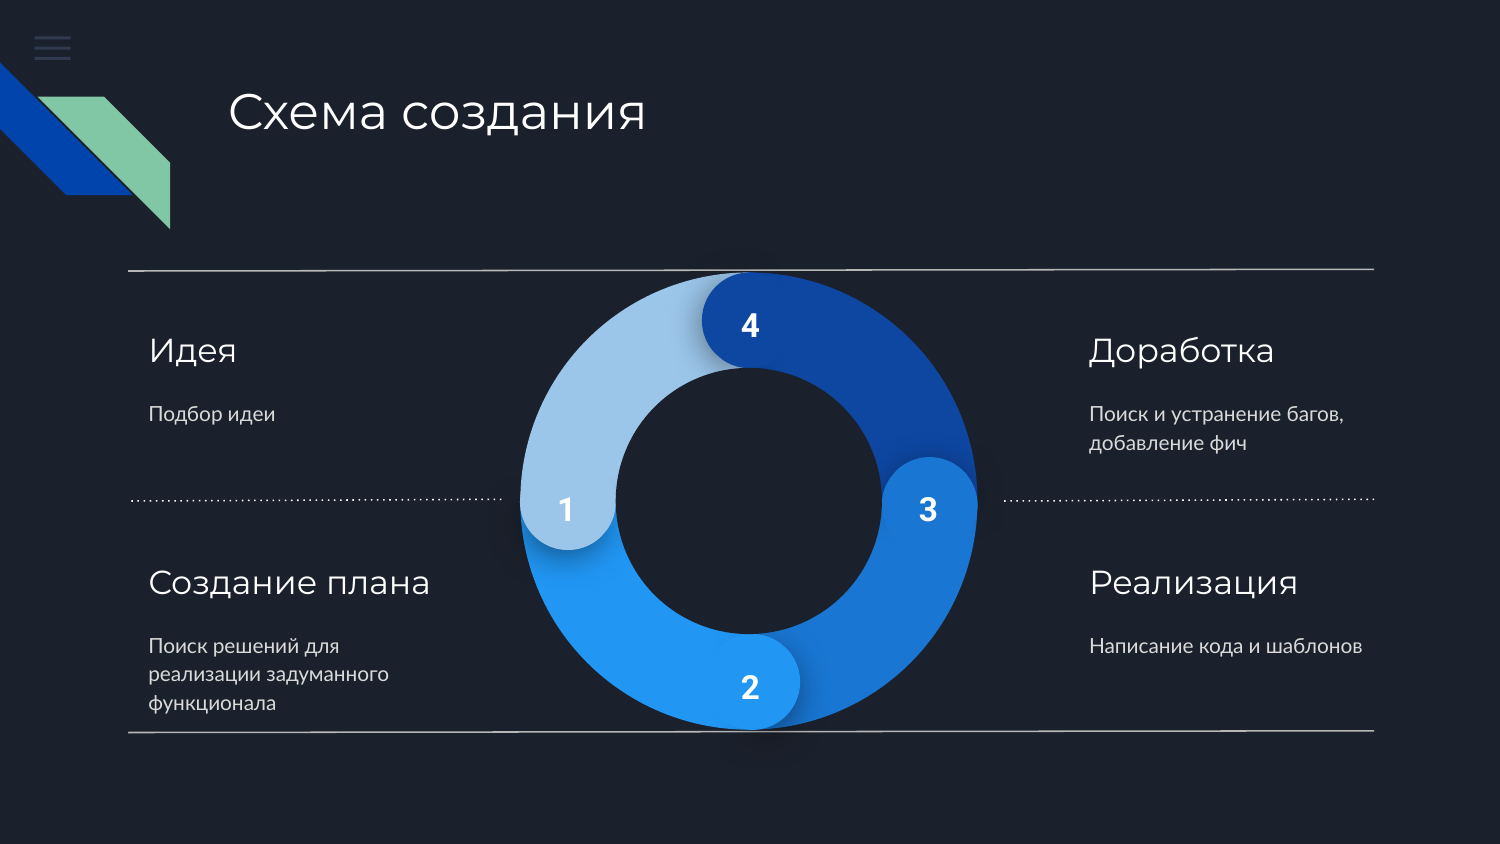

# Схема создания

4
Идея
Доработка

Подбор идеи
Поиск и устранение багов, добавление фич

1
3
Создание плана
Реализация
Поиск решений для реализации задуманного функционала
Написание кода и шаблонов

2